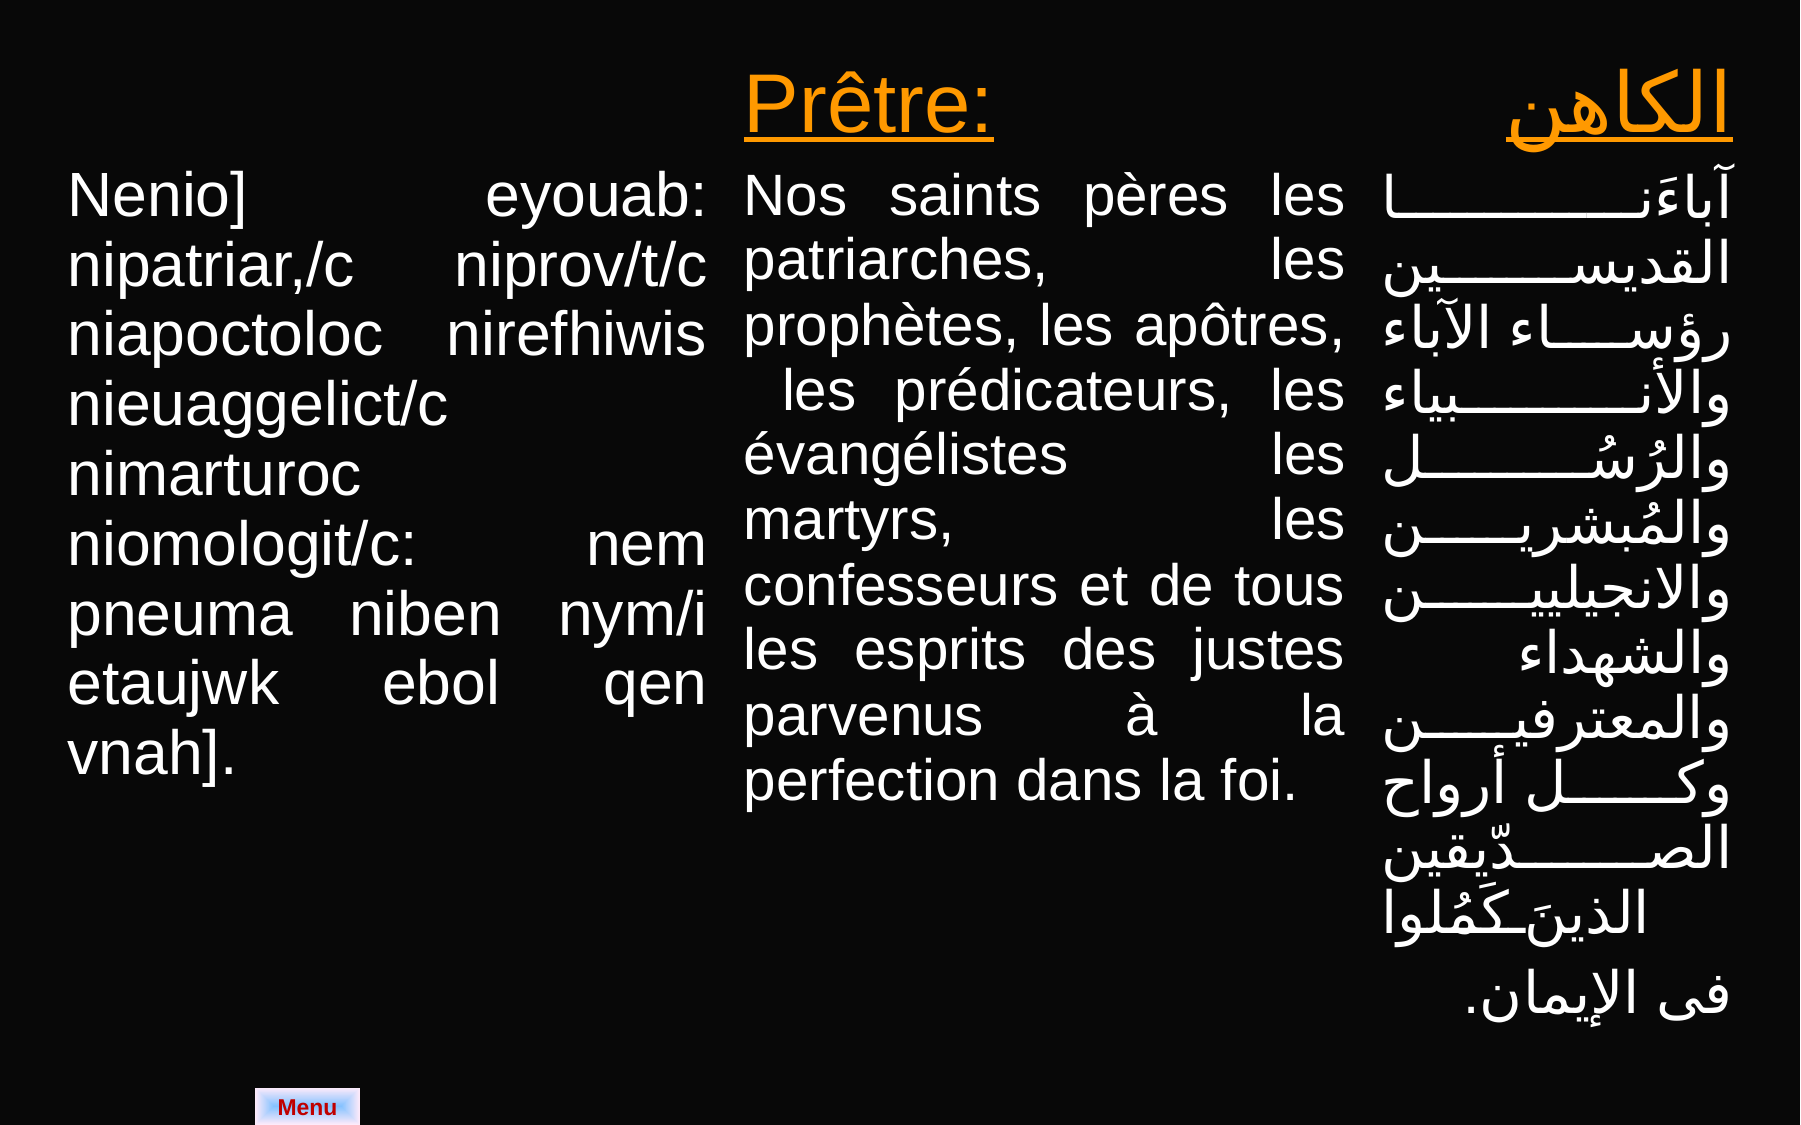

| Nenio] eyouab: nipatriar,/c niprov/t/c niapoctoloc nirefhiwis nieuaggelict/c nimarturoc niomologit/c: nem pneuma niben nym/i etaujwk ebol qen vnah]. | Prêtre: Nos saints pères les patriarches, les prophètes, les apôtres, les prédicateurs, les évangélistes les martyrs, les confesseurs et de tous les esprits des justes parvenus à la perfection dans la foi. | الكاهن آباءَنا القديسين رؤساء الآباء والأنبياء والرُسُل والمُبشرين والانجيليين والشهداء والمعترفين وكل أرواح الصدّيقين الذينَ كَمُلوا فى الإيمان. |
| --- | --- | --- |

Menu